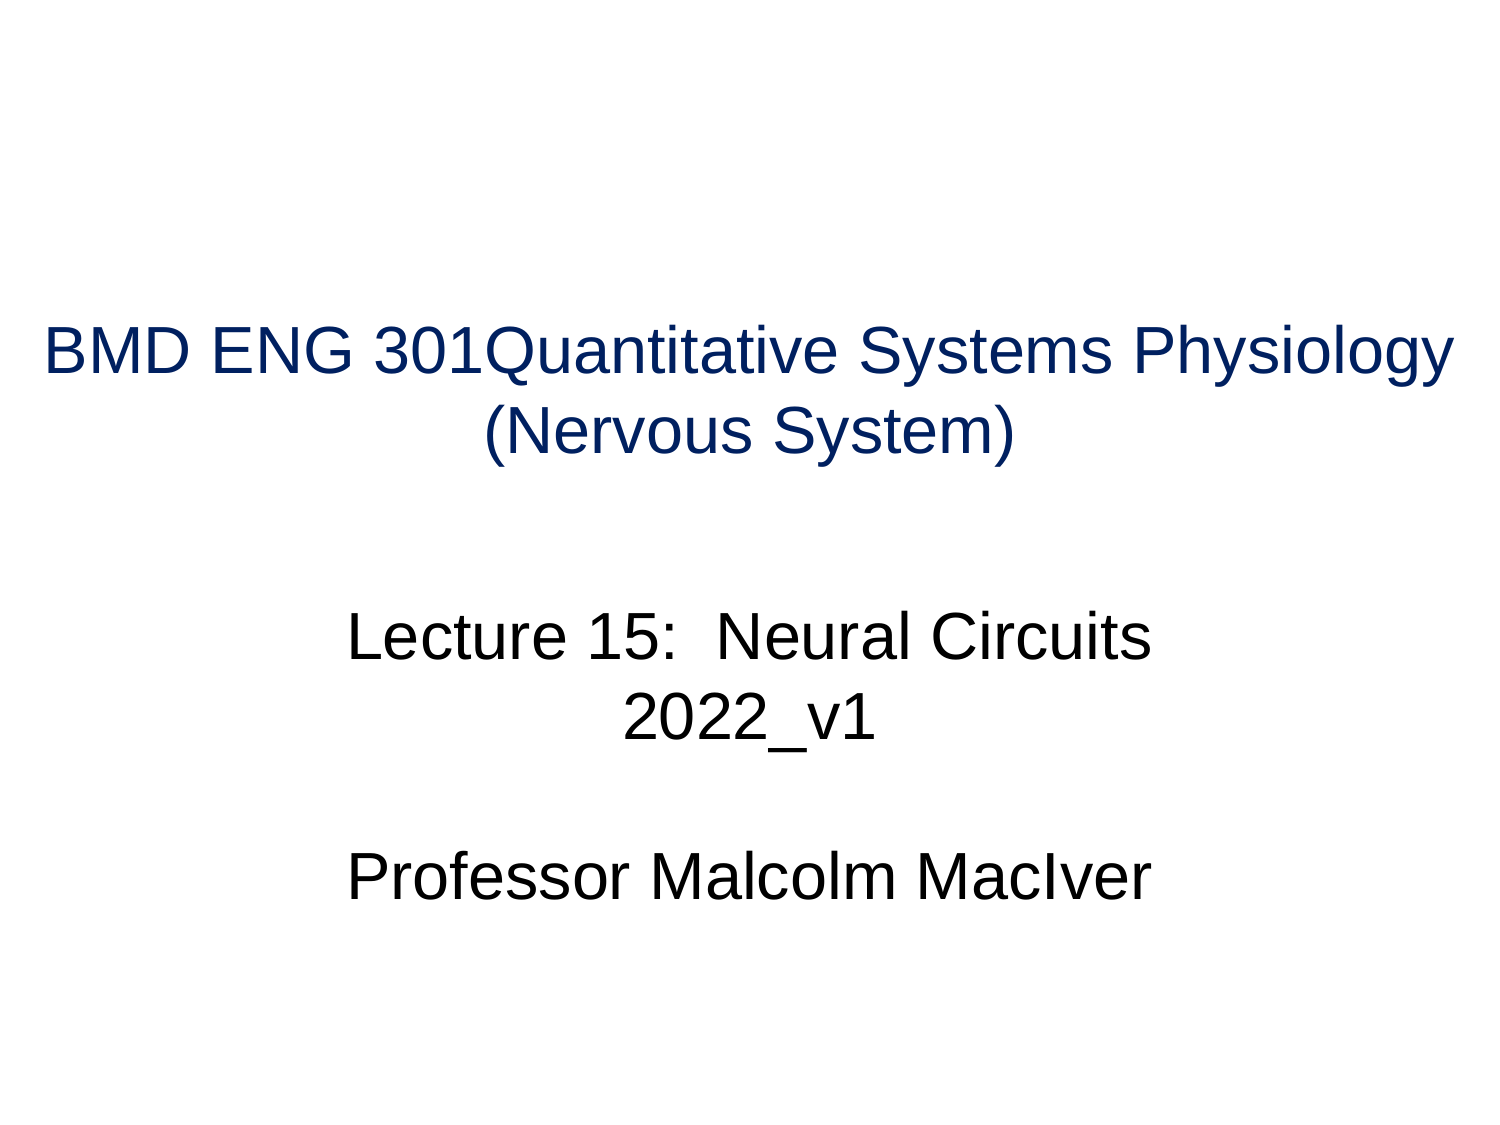

BMD ENG 301Quantitative Systems Physiology
(Nervous System)
Lecture 15:  Neural Circuits
2022_v1

Professor Malcolm MacIver